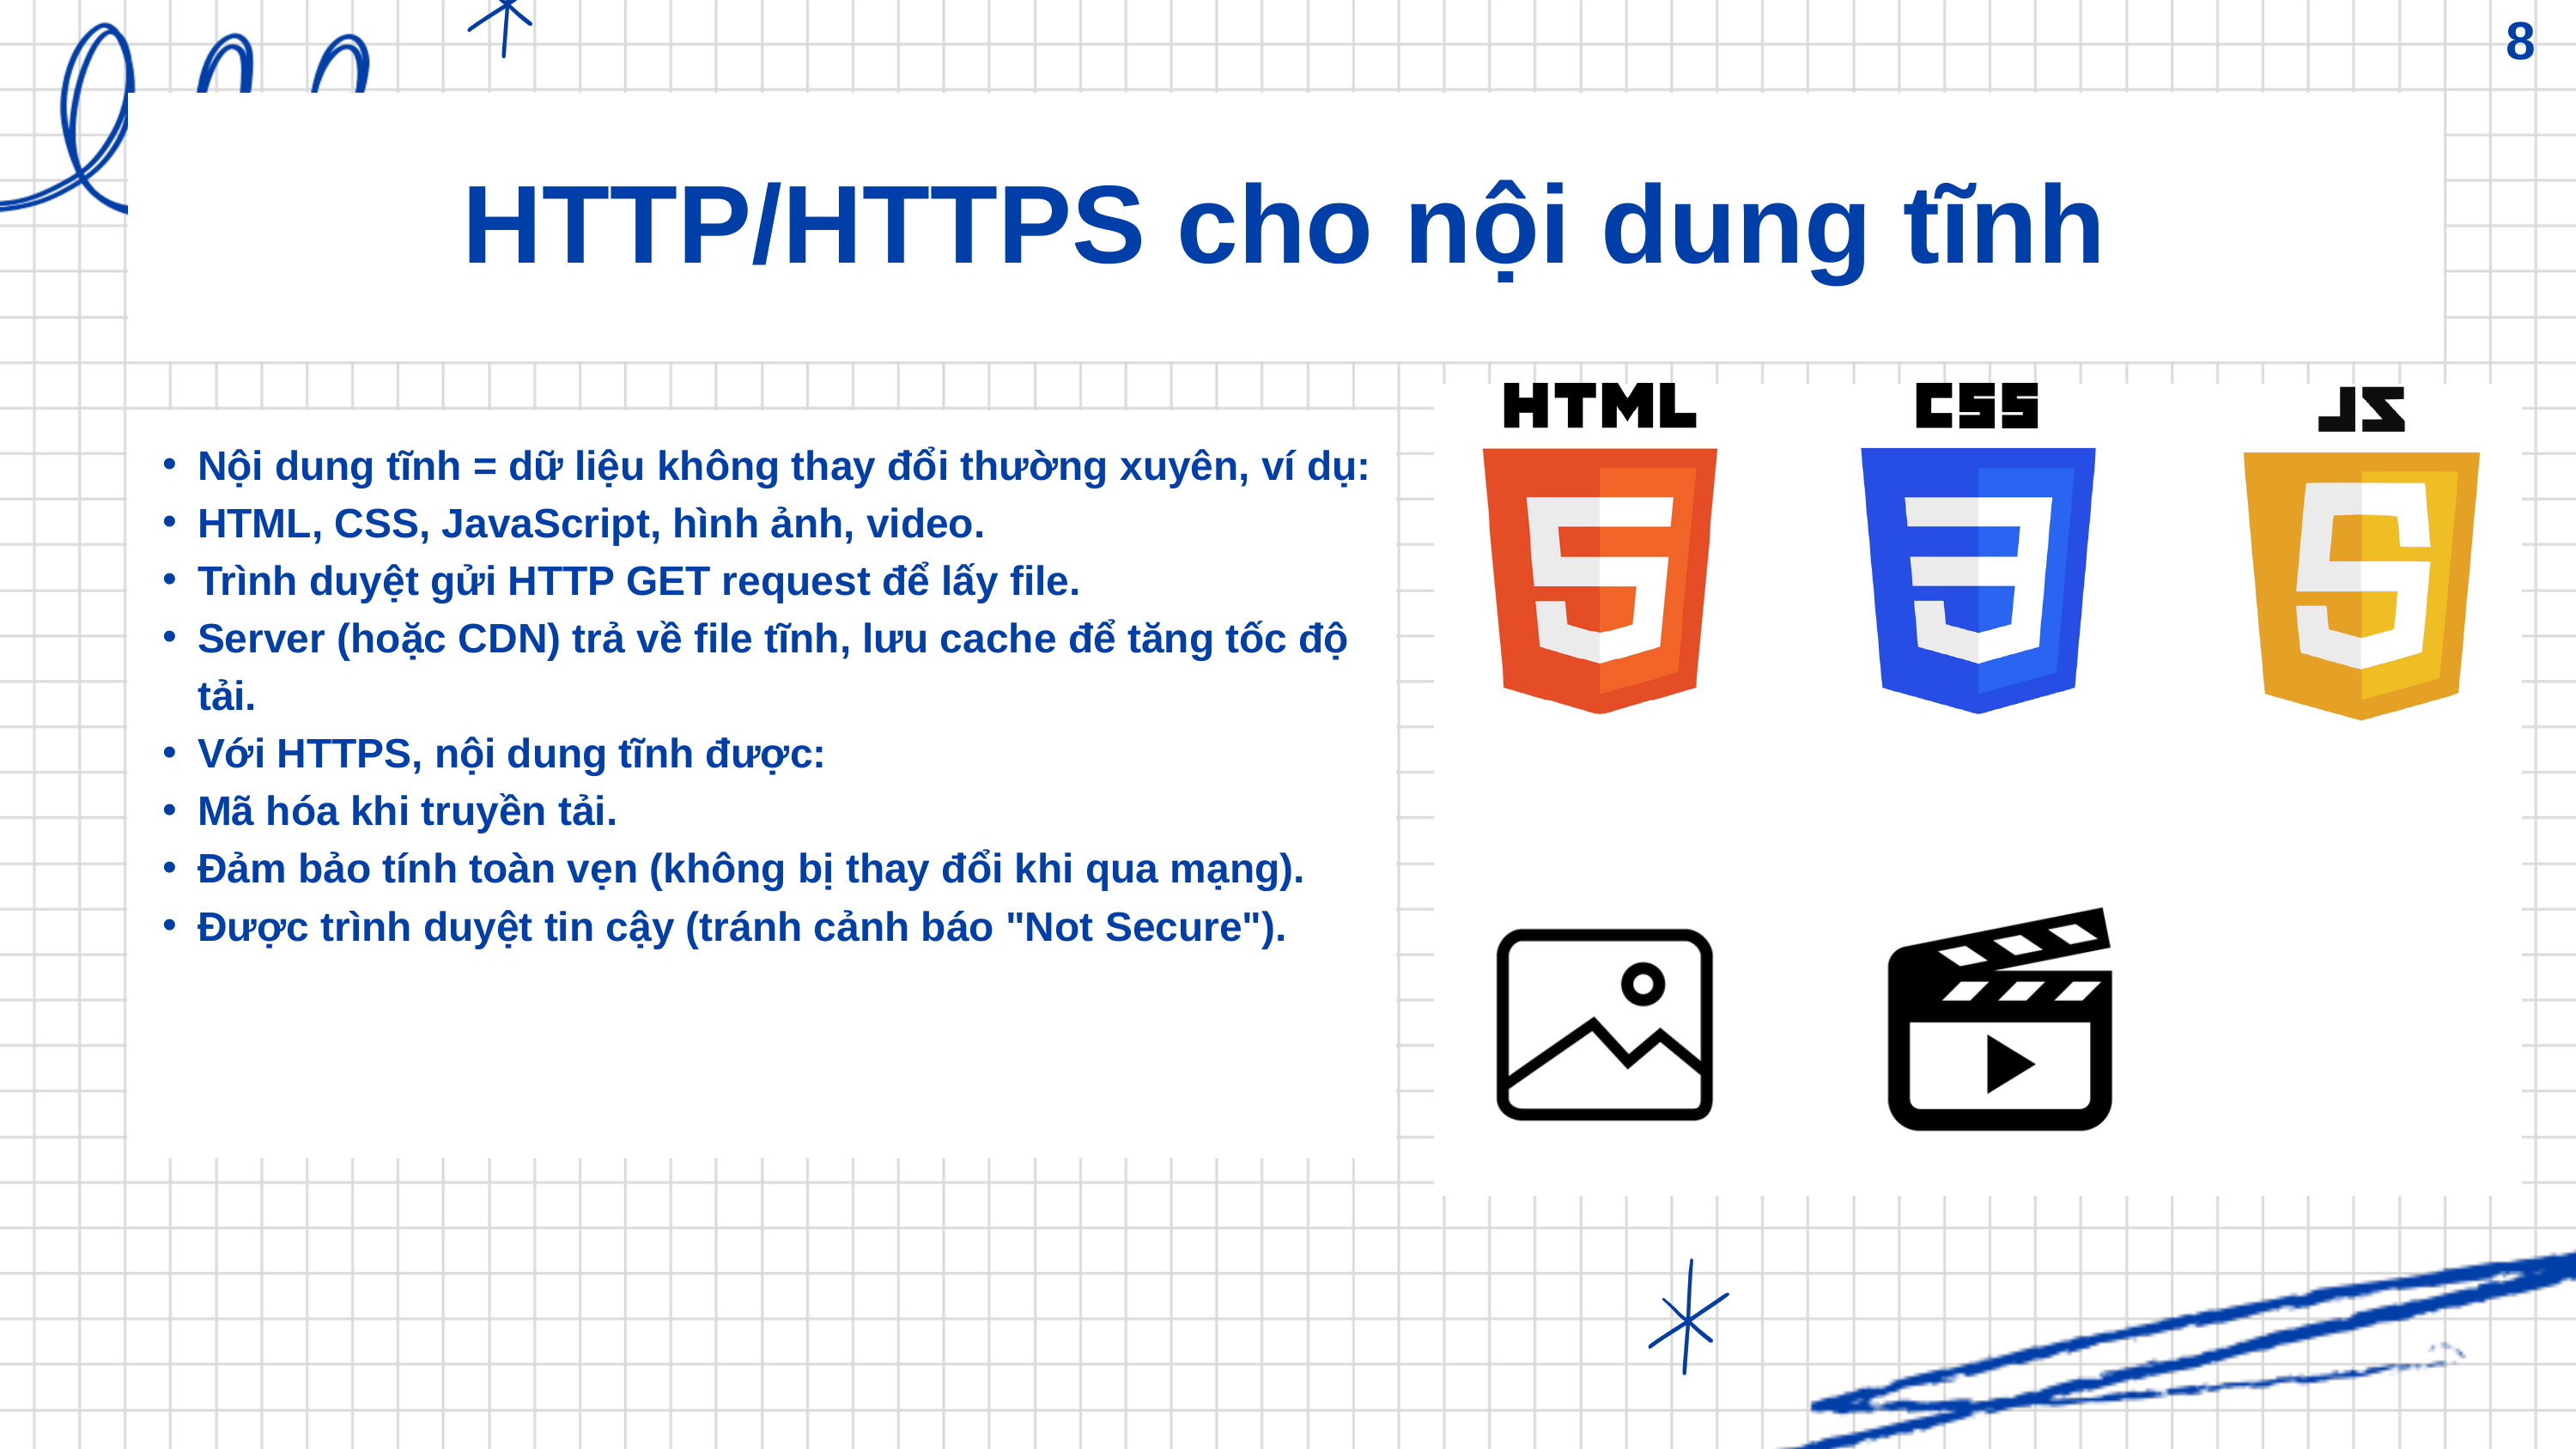

8

HTTP/HTTPS cho nội dung tĩnh

Nội dung tĩnh = dữ liệu không thay đổi thường xuyên, ví dụ:
HTML, CSS, JavaScript, hình ảnh, video.
Trình duyệt gửi HTTP GET request để lấy file.
Server (hoặc CDN) trả về file tĩnh, lưu cache để tăng tốc độ tải.
Với HTTPS, nội dung tĩnh được:
Mã hóa khi truyền tải.
Đảm bảo tính toàn vẹn (không bị thay đổi khi qua mạng).
Được trình duyệt tin cậy (tránh cảnh báo "Not Secure").